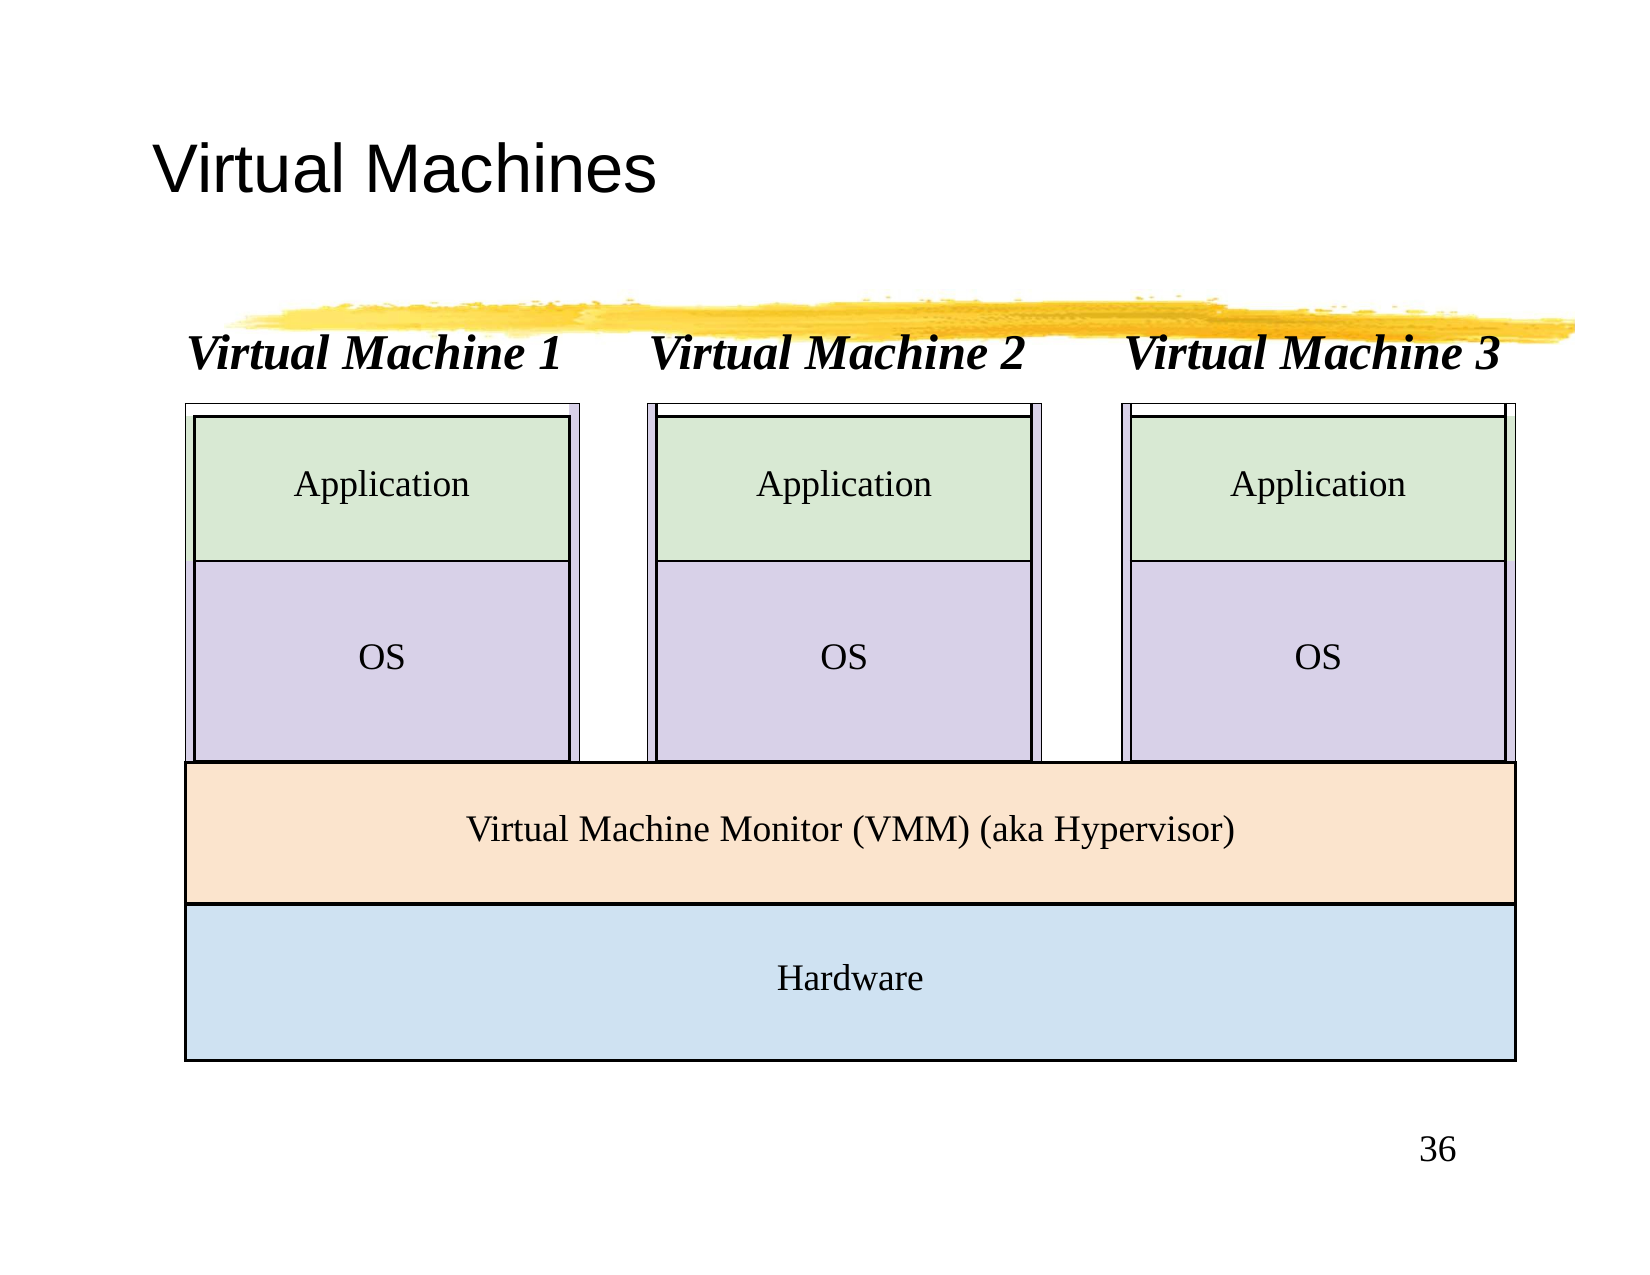

# Virtual Machines
Virtual Machine 1
Virtual Machine 2
Virtual Machine 3
|  |  |  |  |  |  |  |  |  |  |  |
| --- | --- | --- | --- | --- | --- | --- | --- | --- | --- | --- |
|  | Application |  |  |  | Application |  |  |  | Application |  |
|  | OS |  |  |  | OS |  |  |  | OS |  |
| Virtual Machine Monitor (VMM) (aka Hypervisor) |  |  |  |  |  |  |  |  |  |  |
| Hardware |  |  |  |  |  |  |  |  |  |  |
36